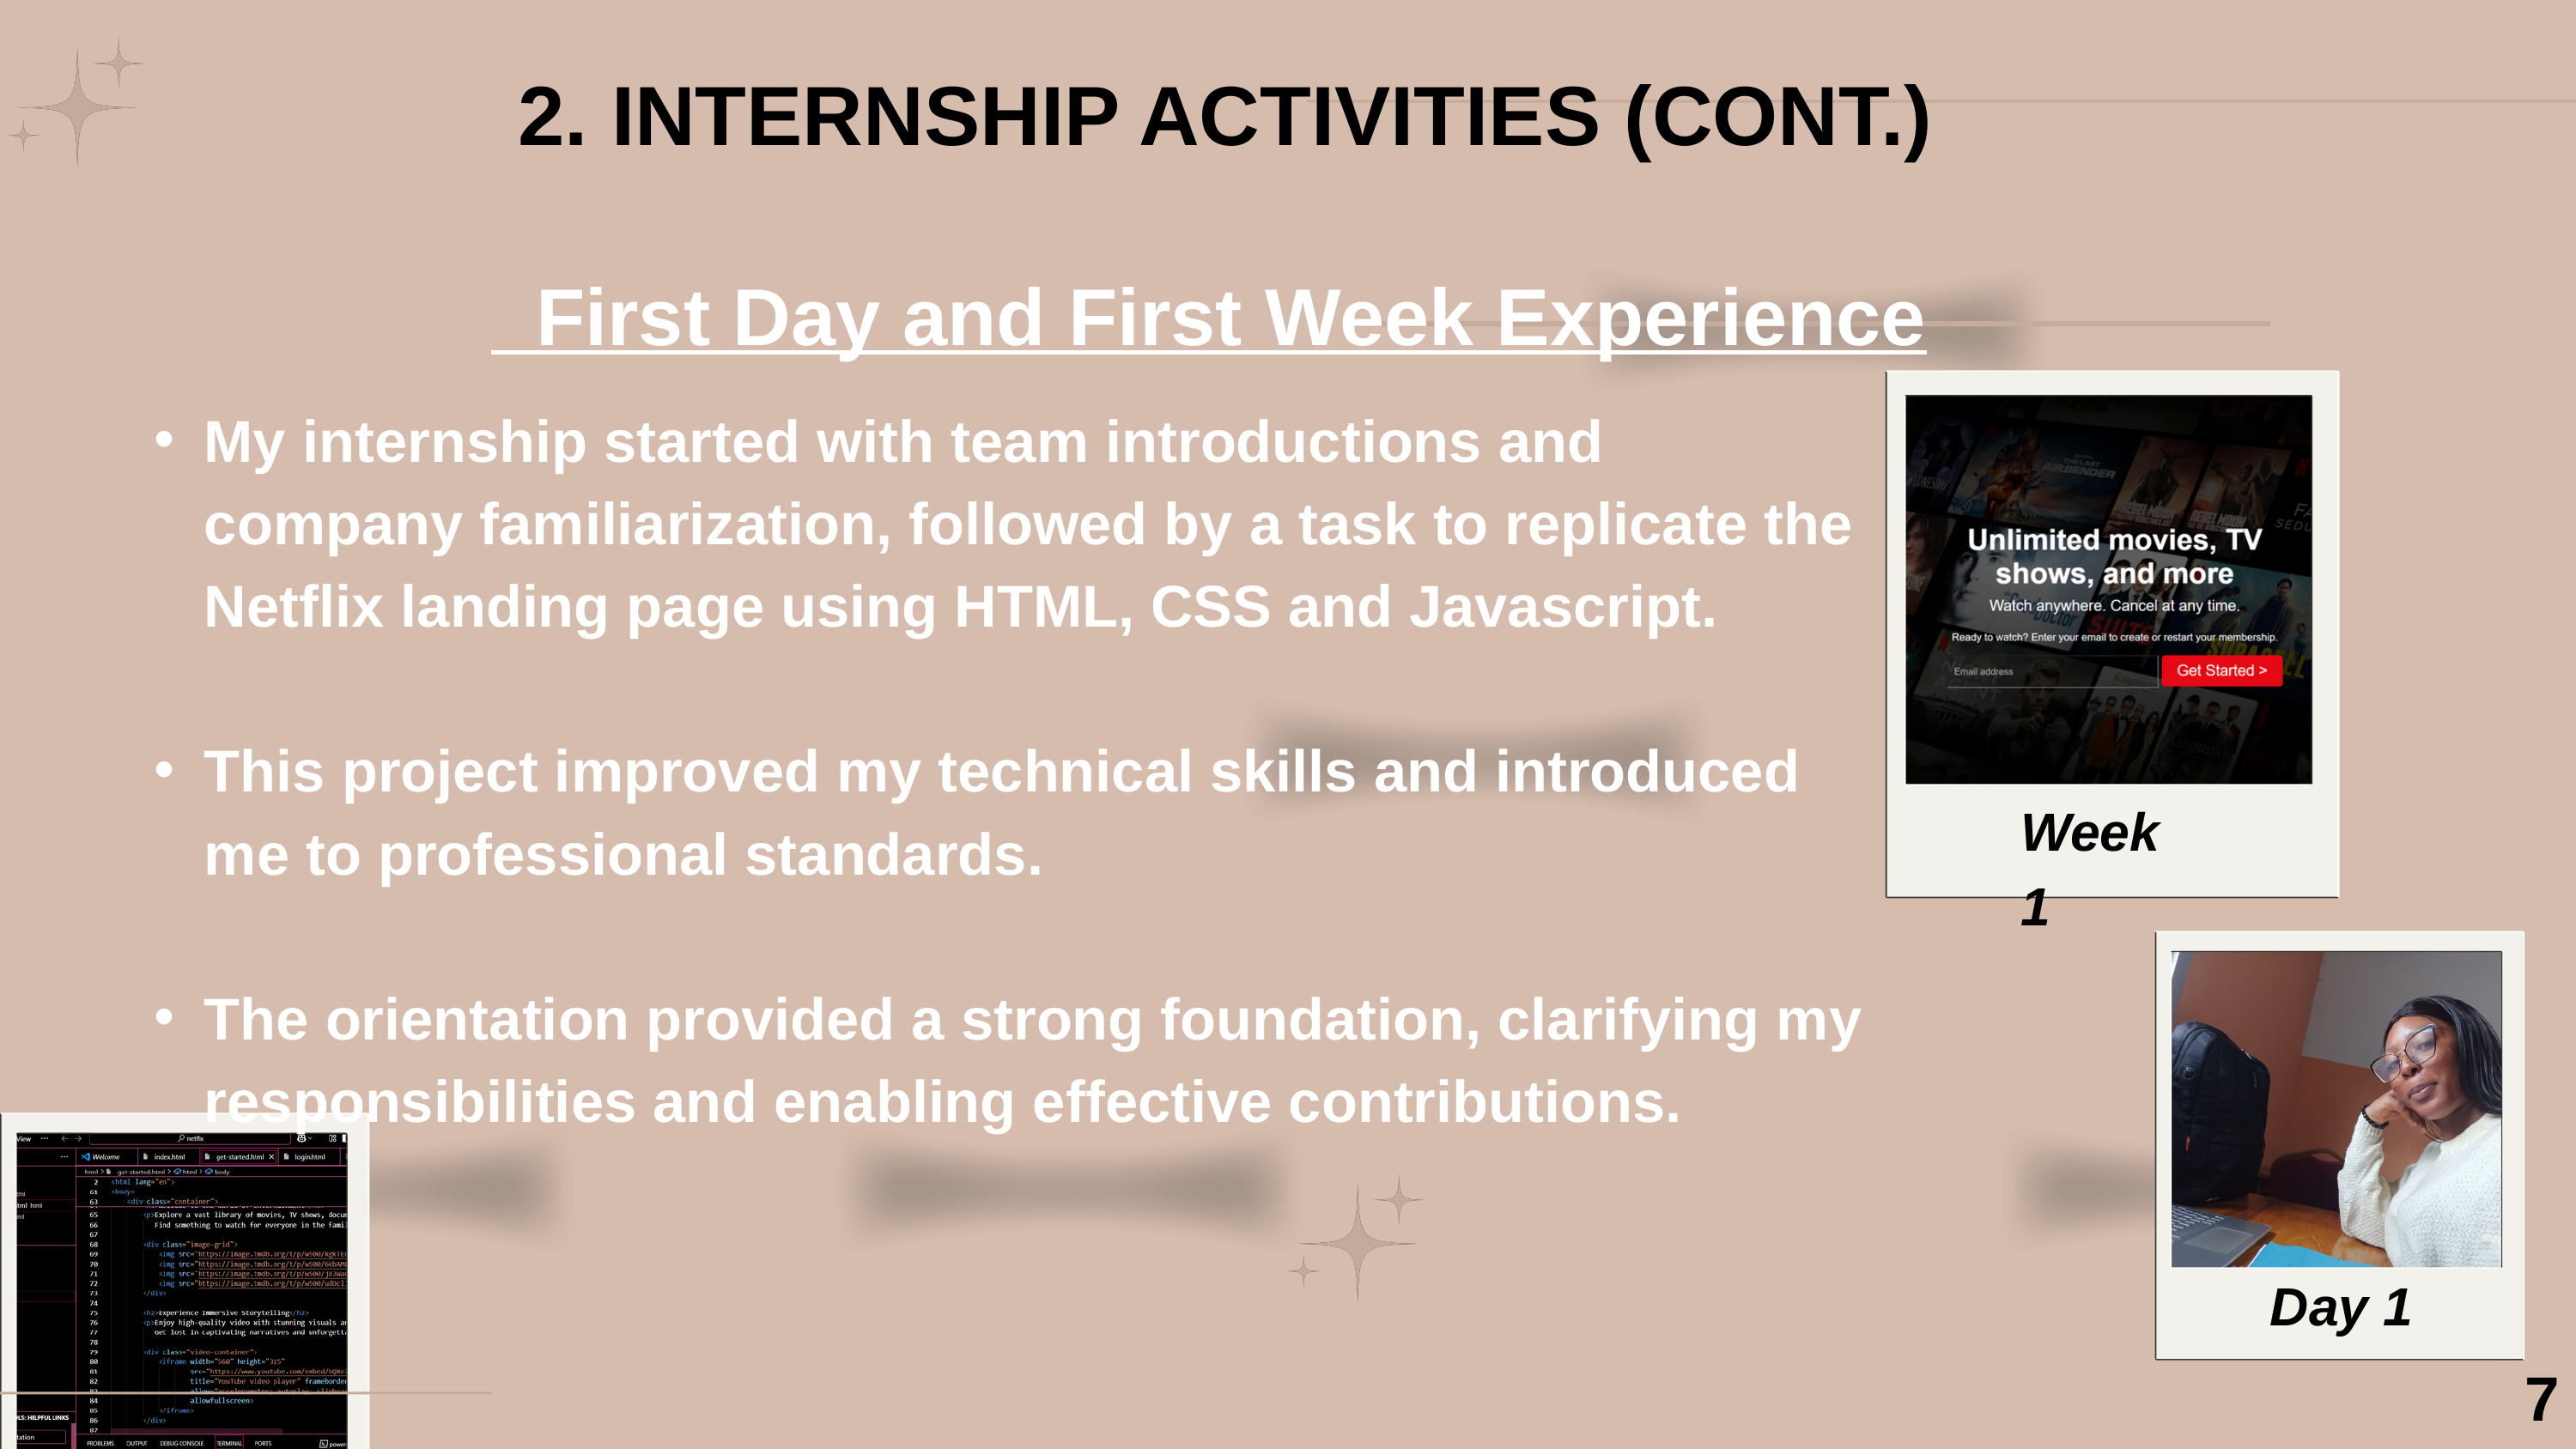

2. INTERNSHIP ACTIVITIES (CONT.)

  First Day and First Week Experience

My internship started with team introductions and company familiarization, followed by a task to replicate the Netflix landing page using HTML, CSS and Javascript.

This project improved my technical skills and introduced me to professional standards.

The orientation provided a strong foundation, clarifying my responsibilities and enabling effective contributions.

Week 1

Day 1
7